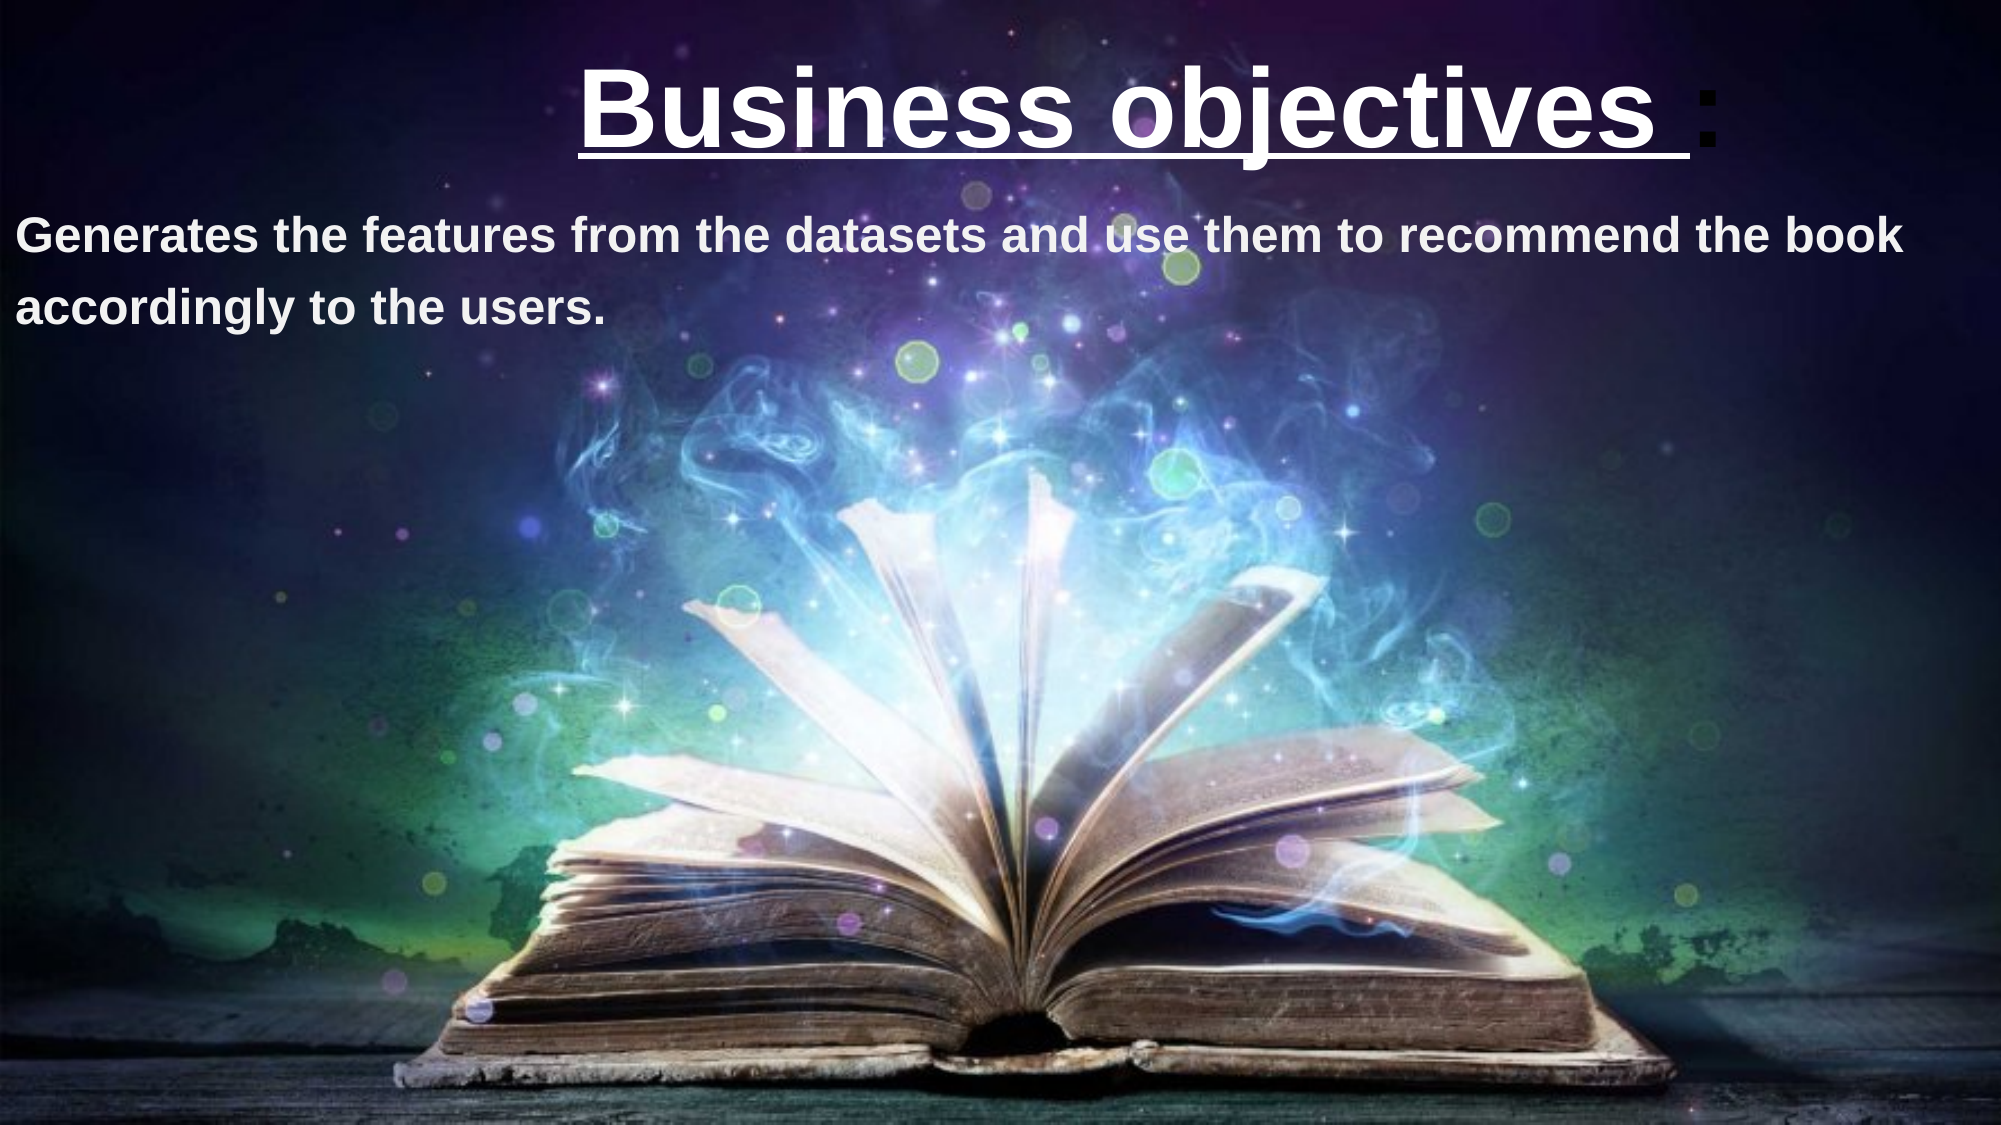

Business objectives :
Generates the features from the datasets and use them to recommend the book accordingly to the users.